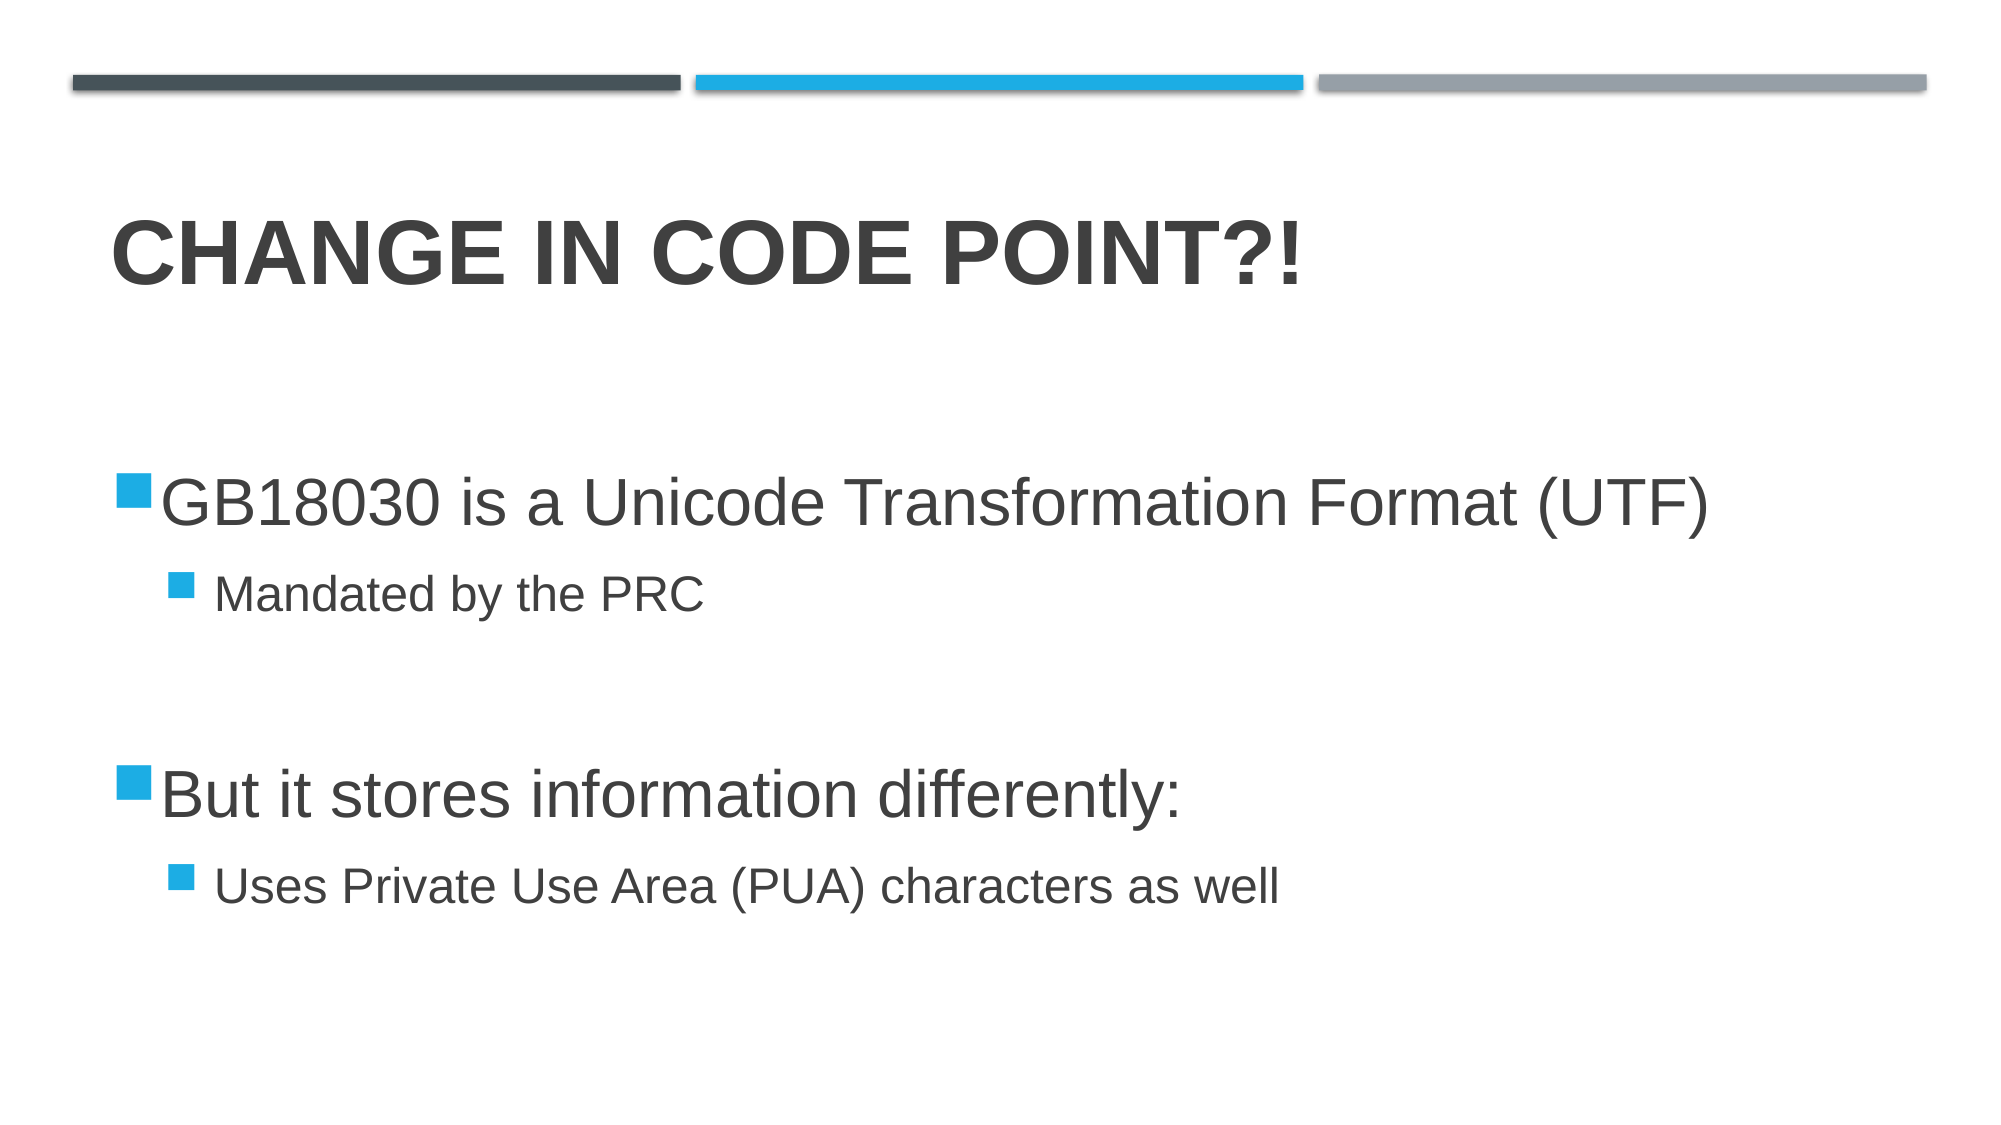

# Change in Code Point?!
GB18030 is a Unicode Transformation Format (UTF)
Mandated by the PRC

But it stores information differently:
Uses Private Use Area (PUA) characters as well